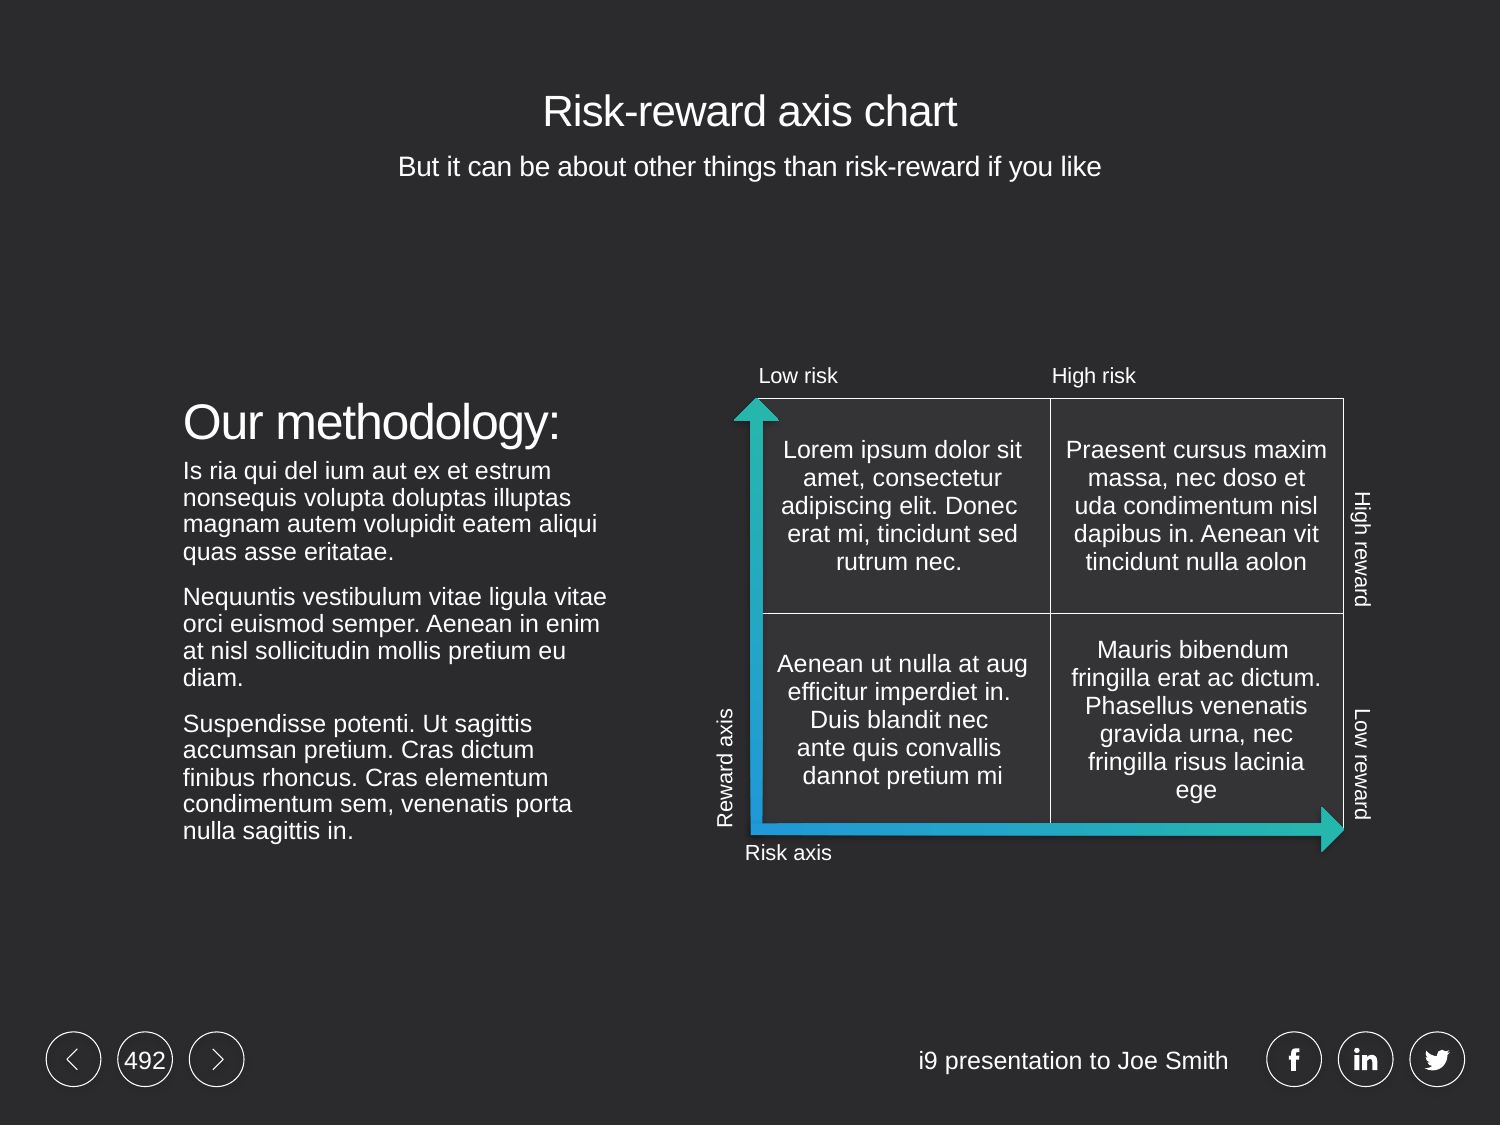

# Risk-reward axis chart
But it can be about other things than risk-reward if you like
Low risk
High risk
Our methodology:
| Lorem ipsum dolor sit amet, consectetur adipiscing elit. Donec erat mi, tincidunt sed rutrum nec. | Praesent cursus maxim massa, nec doso et uda condimentum nisl dapibus in. Aenean vit tincidunt nulla aolon |
| --- | --- |
| Aenean ut nulla at aug efficitur imperdiet in. Duis blandit nec ante quis convallis dannot pretium mi | Mauris bibendum fringilla erat ac dictum. Phasellus venenatis gravida urna, nec fringilla risus lacinia ege |
Is ria qui del ium aut ex et estrum nonsequis volupta doluptas illuptas magnam autem volupidit eatem aliqui quas asse eritatae.
Nequuntis vestibulum vitae ligula vitae orci euismod semper. Aenean in enim at nisl sollicitudin mollis pretium eu diam.
Suspendisse potenti. Ut sagittis accumsan pretium. Cras dictum finibus rhoncus. Cras elementum condimentum sem, venenatis porta nulla sagittis in.
High reward

Low reward
Reward axis

Risk axis